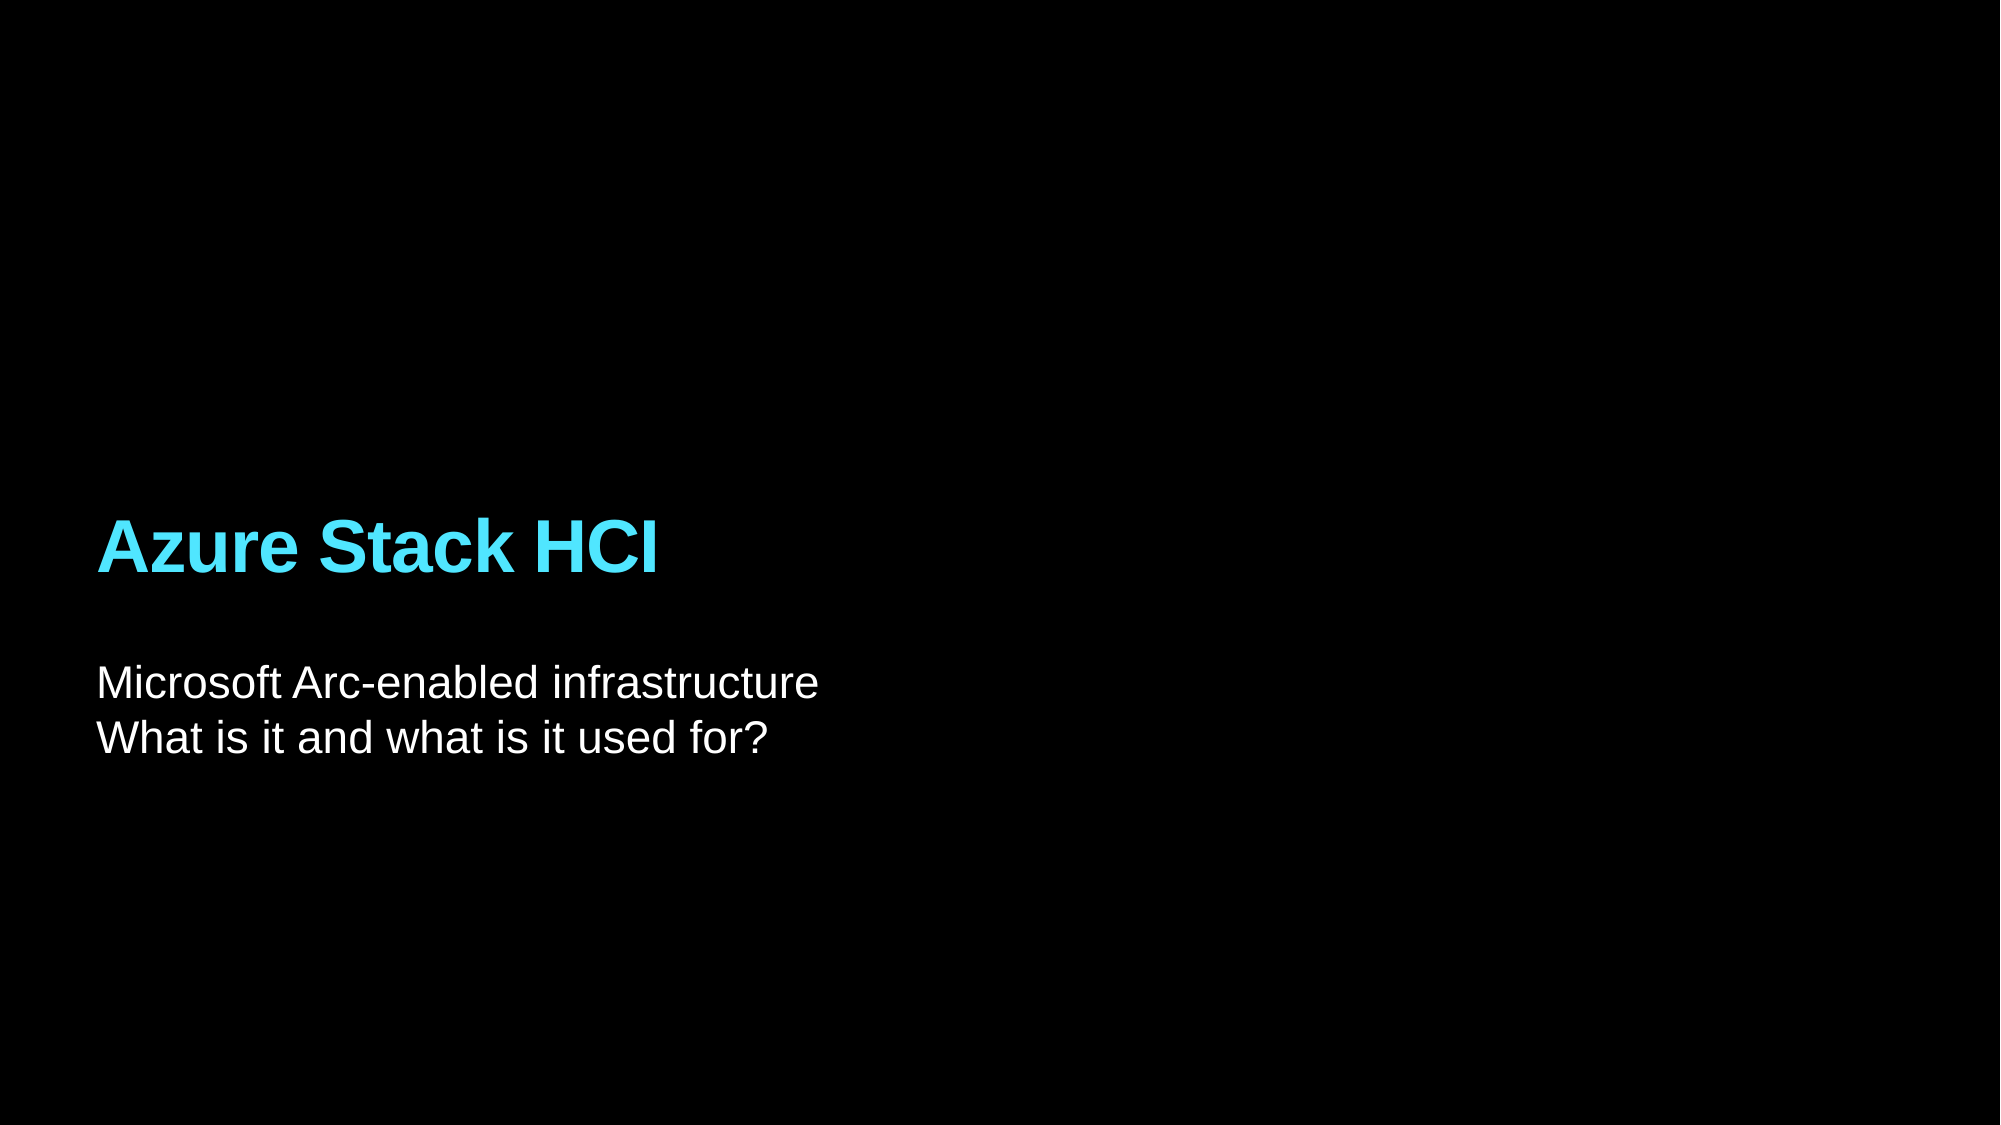

# Azure Stack HCI
Microsoft Arc-enabled infrastructure
What is it and what is it used for?